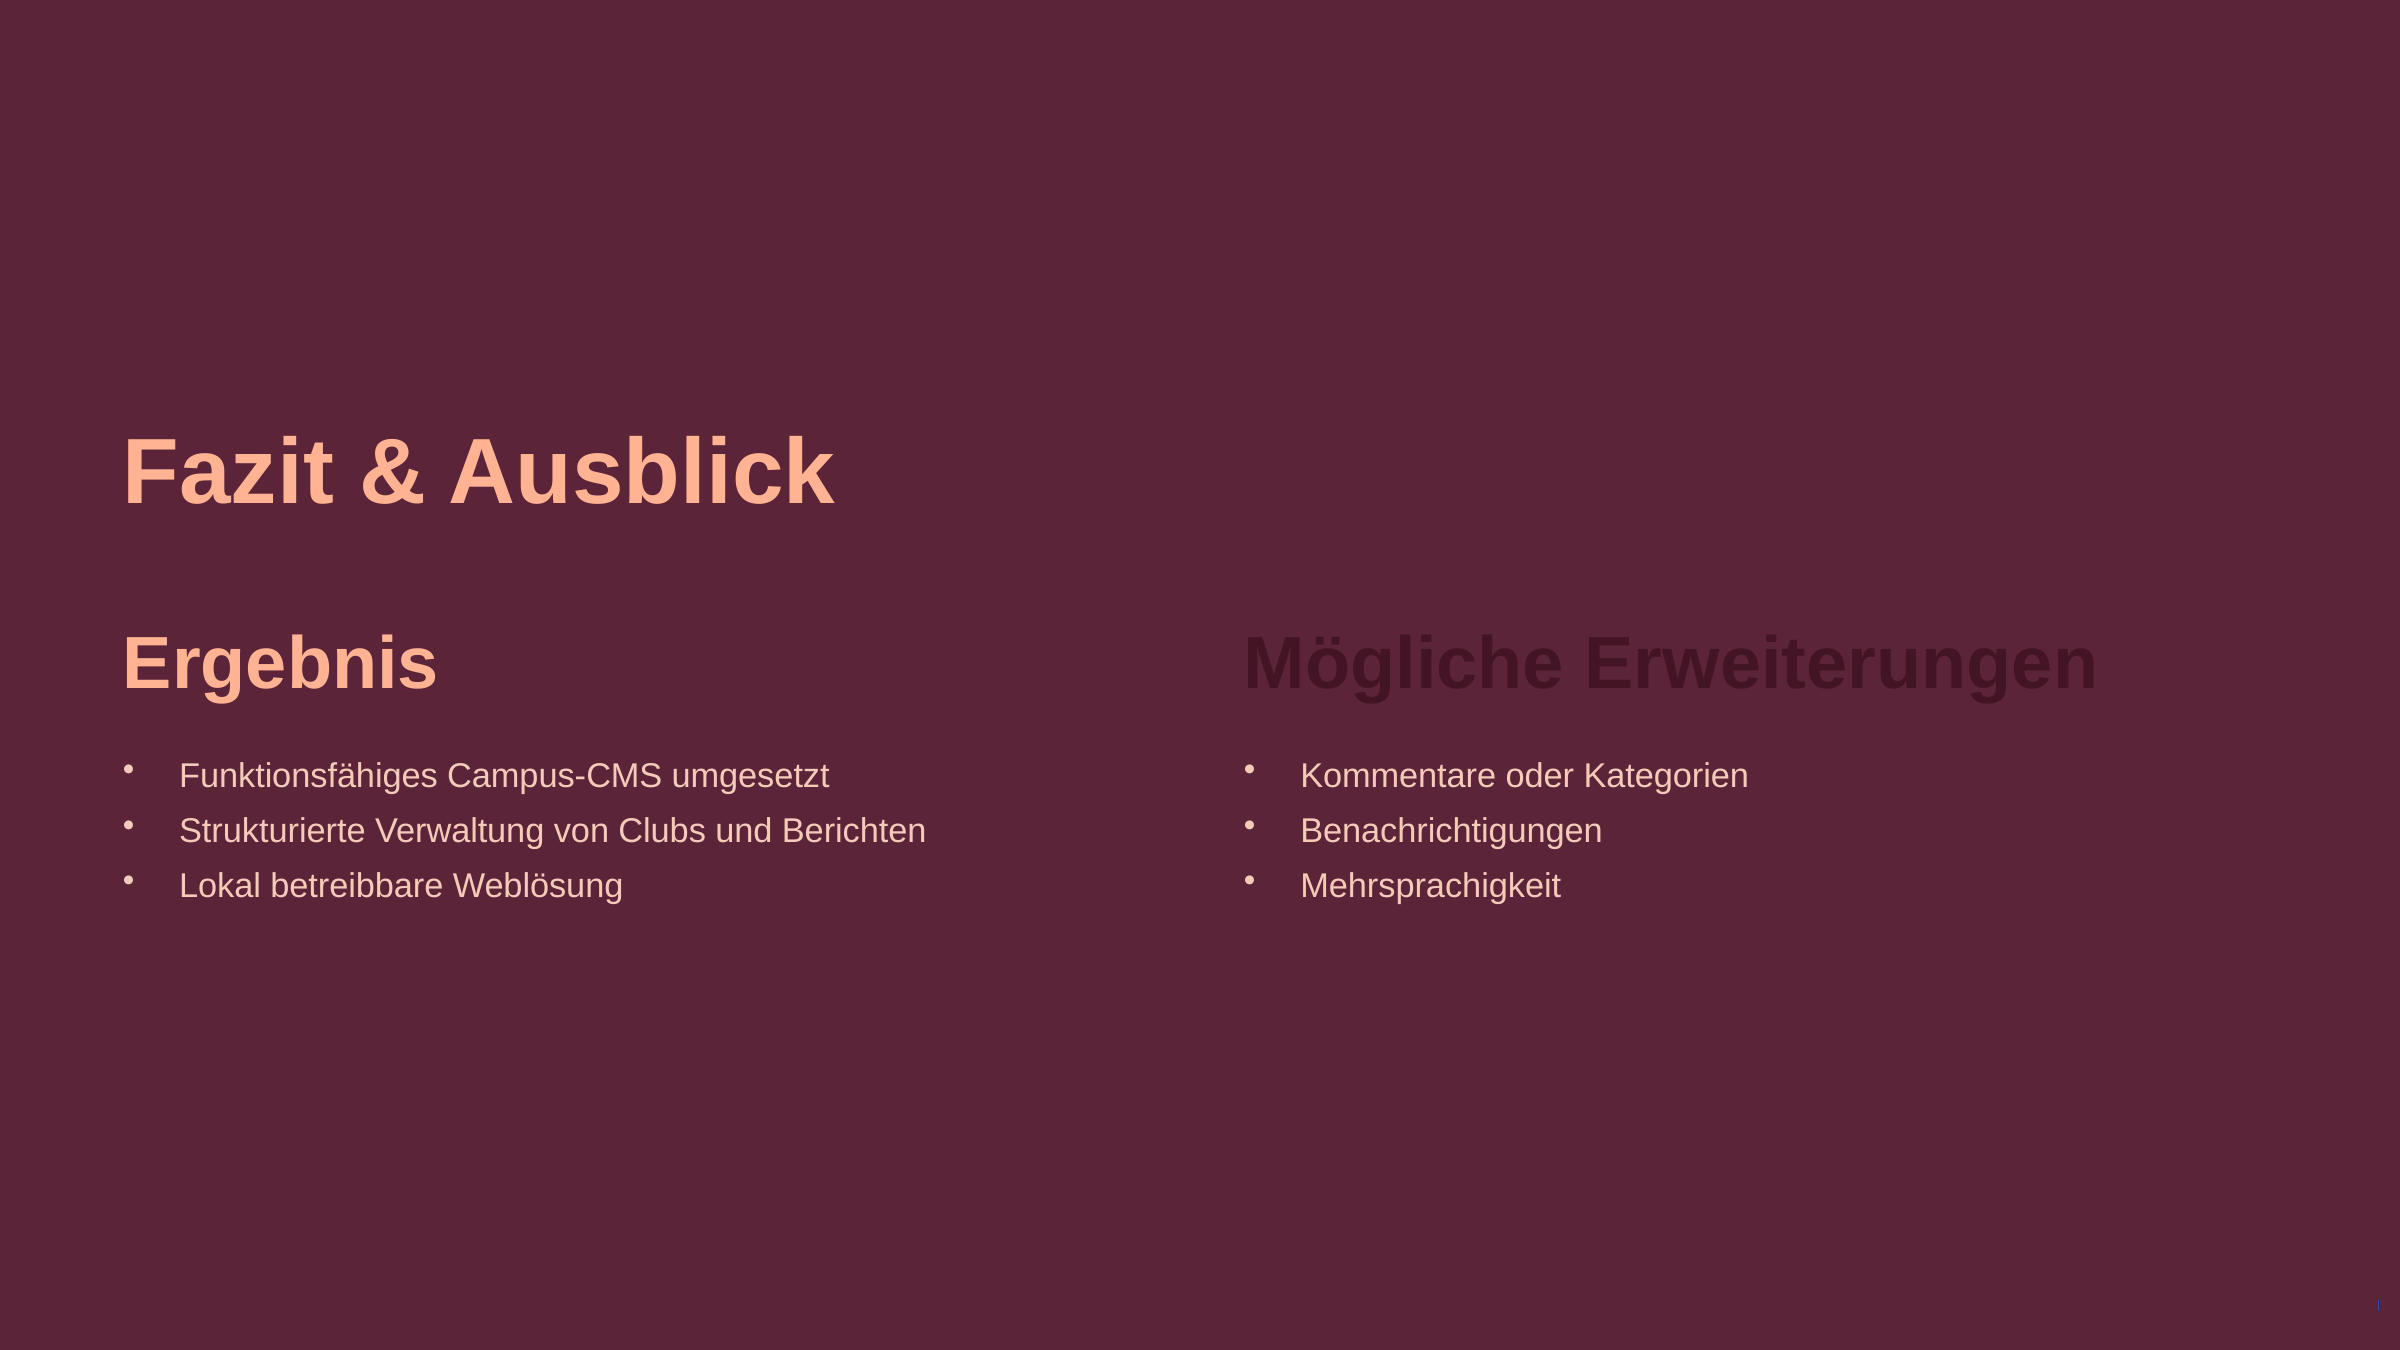

Fazit & Ausblick
Ergebnis
Mögliche Erweiterungen
Funktionsfähiges Campus-CMS umgesetzt
Strukturierte Verwaltung von Clubs und Berichten
Lokal betreibbare Weblösung
Kommentare oder Kategorien
Benachrichtigungen
Mehrsprachigkeit